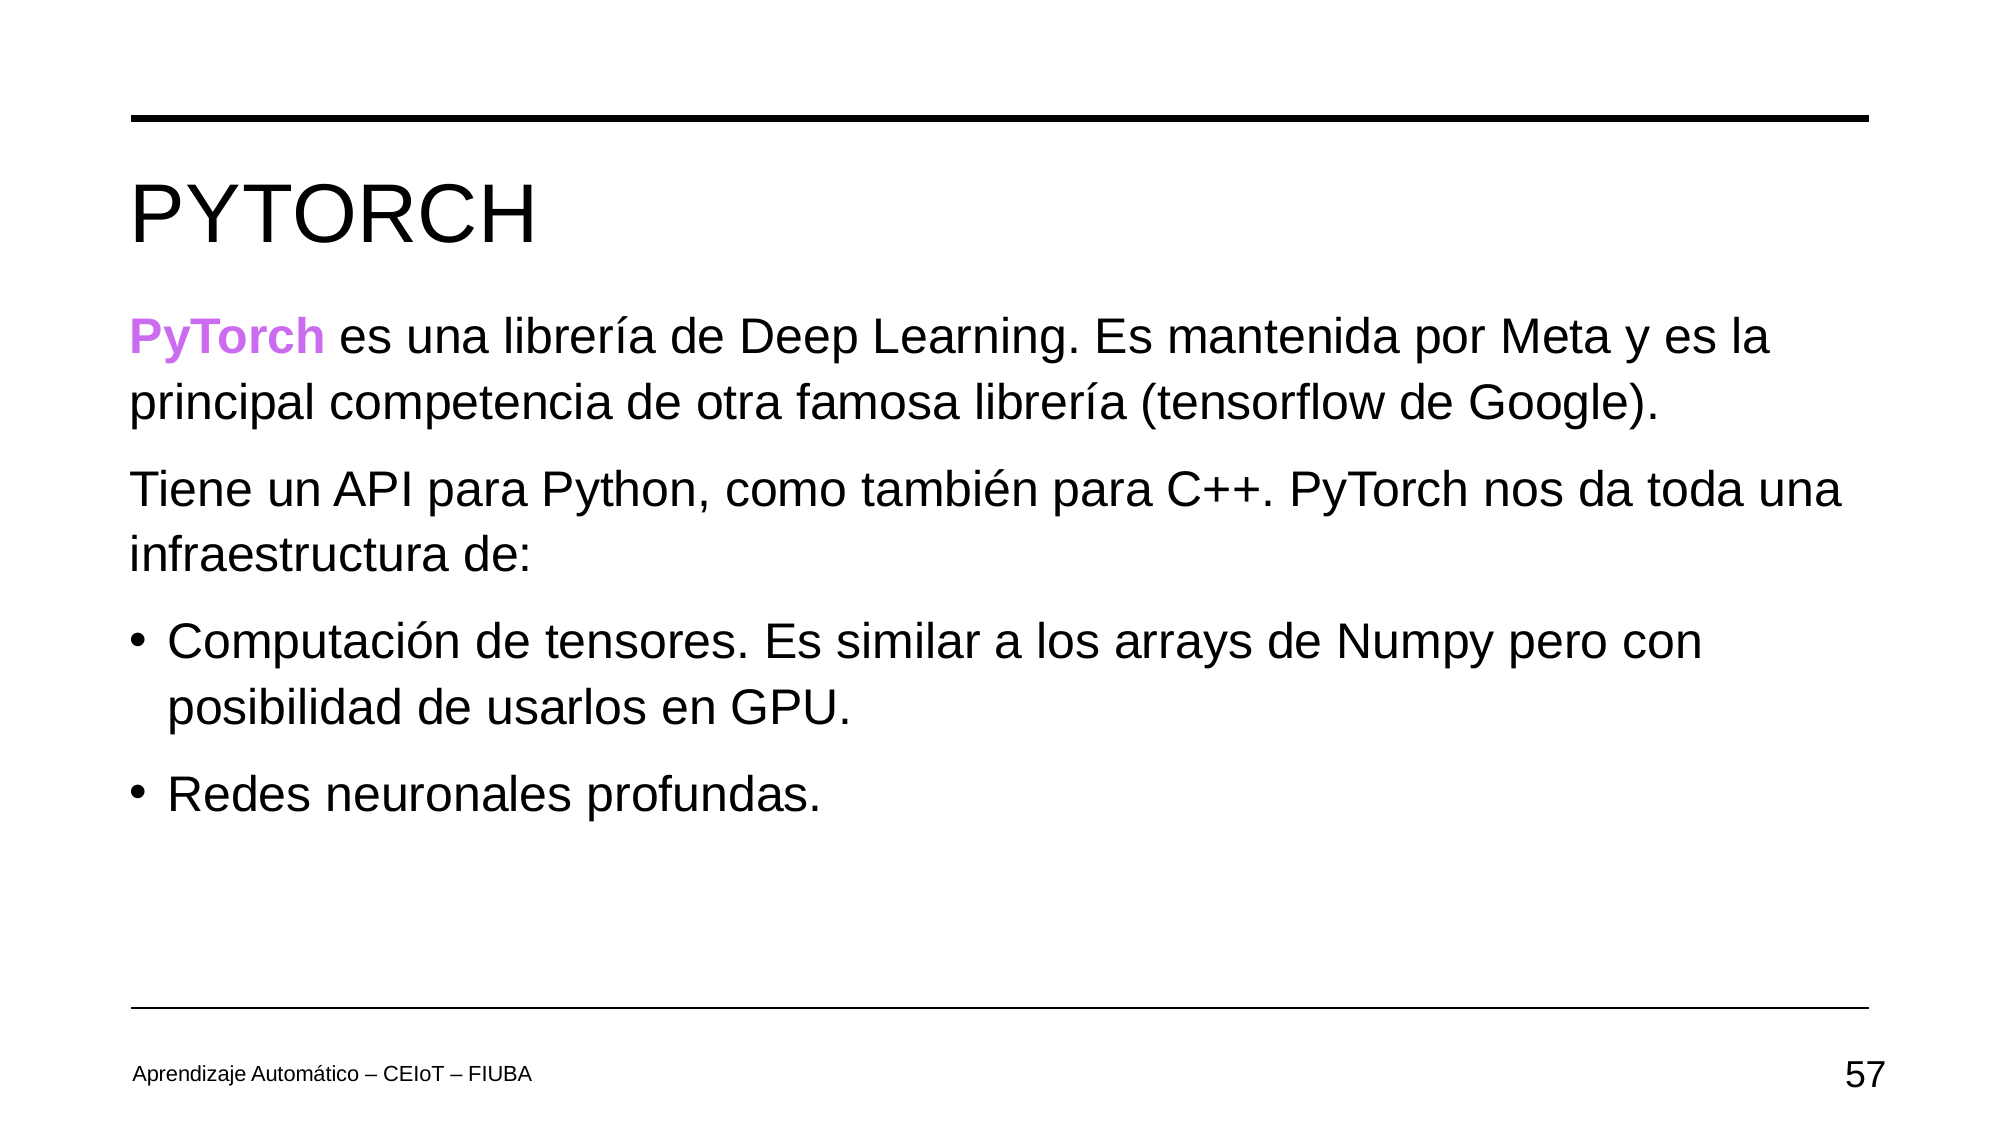

# PyTorch
PyTorch es una librería de Deep Learning. Es mantenida por Meta y es la principal competencia de otra famosa librería (tensorflow de Google).
Tiene un API para Python, como también para C++. PyTorch nos da toda una infraestructura de:
Computación de tensores. Es similar a los arrays de Numpy pero con posibilidad de usarlos en GPU.
Redes neuronales profundas.

Aprendizaje Automático – CEIoT – FIUBA
57